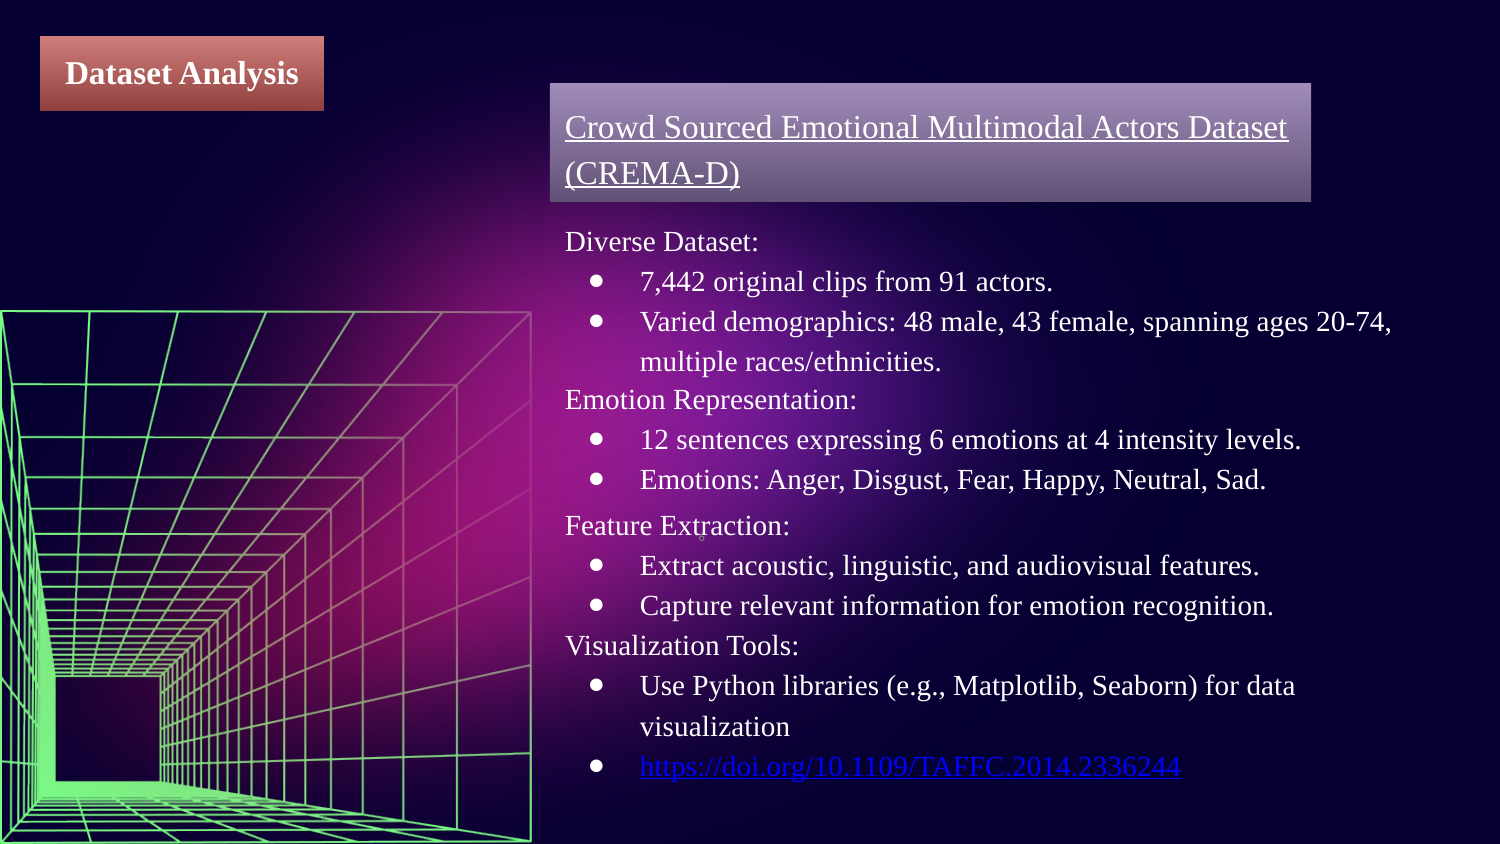

Dataset Analysis
Crowd Sourced Emotional Multimodal Actors Dataset (CREMA-D)
Diverse Dataset:
7,442 original clips from 91 actors.
Varied demographics: 48 male, 43 female, spanning ages 20-74, multiple races/ethnicities.

Emotion Representation:
12 sentences expressing 6 emotions at 4 intensity levels.
Emotions: Anger, Disgust, Fear, Happy, Neutral, Sad.
Feature Extraction:
Extract acoustic, linguistic, and audiovisual features.
Capture relevant information for emotion recognition.
Visualization Tools:
Use Python libraries (e.g., Matplotlib, Seaborn) for data visualization
https://doi.org/10.1109/TAFFC.2014.2336244

6